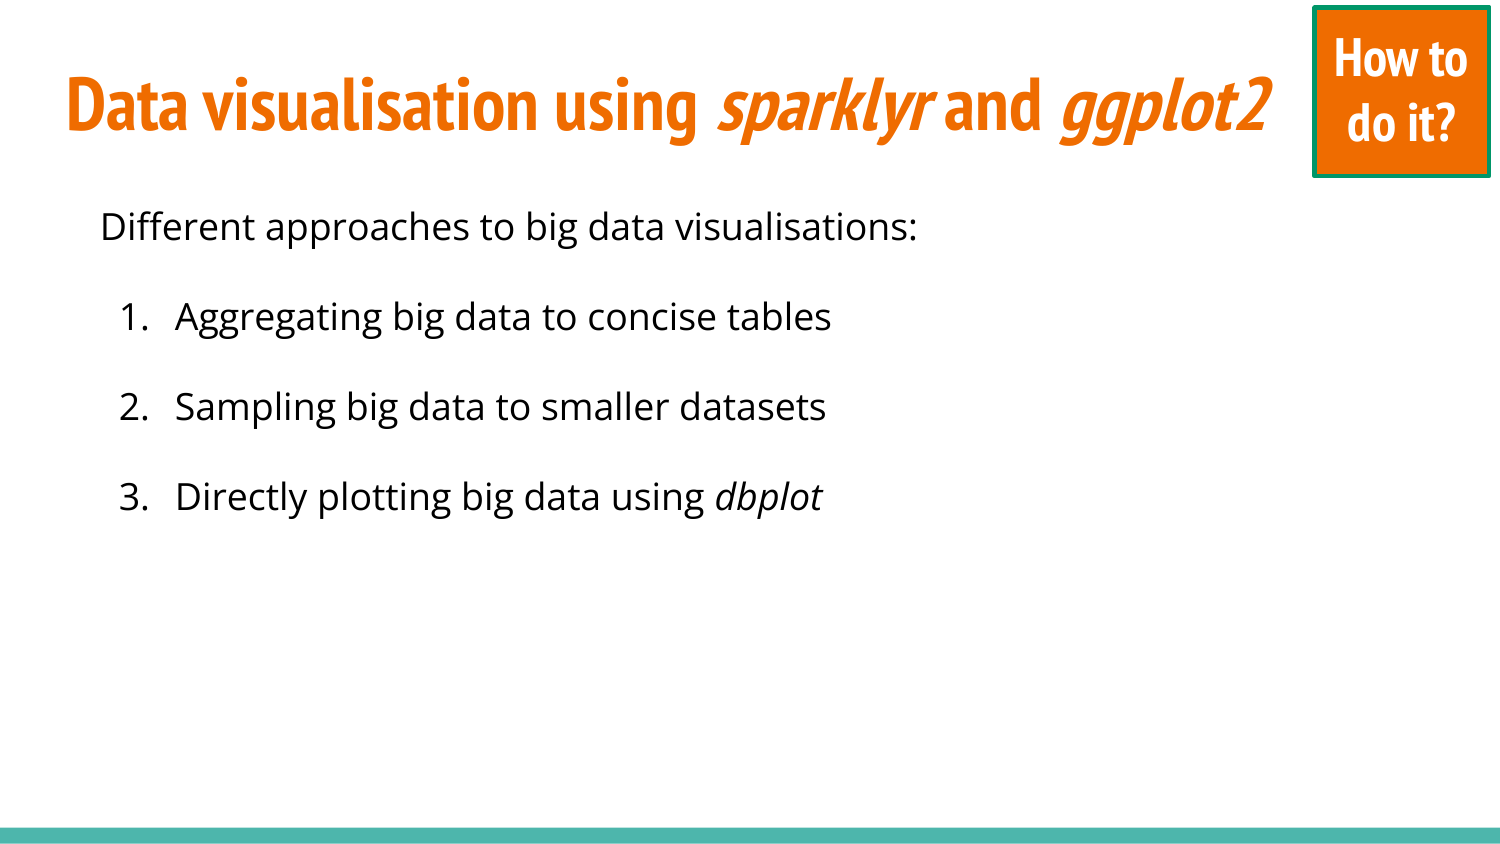

How to do it?
How I did it?
# Data visualisation using sparklyr and ggplot2
Different approaches to big data visualisations:
Aggregating big data to concise tables
Sampling big data to smaller datasets
Directly plotting big data using dbplot